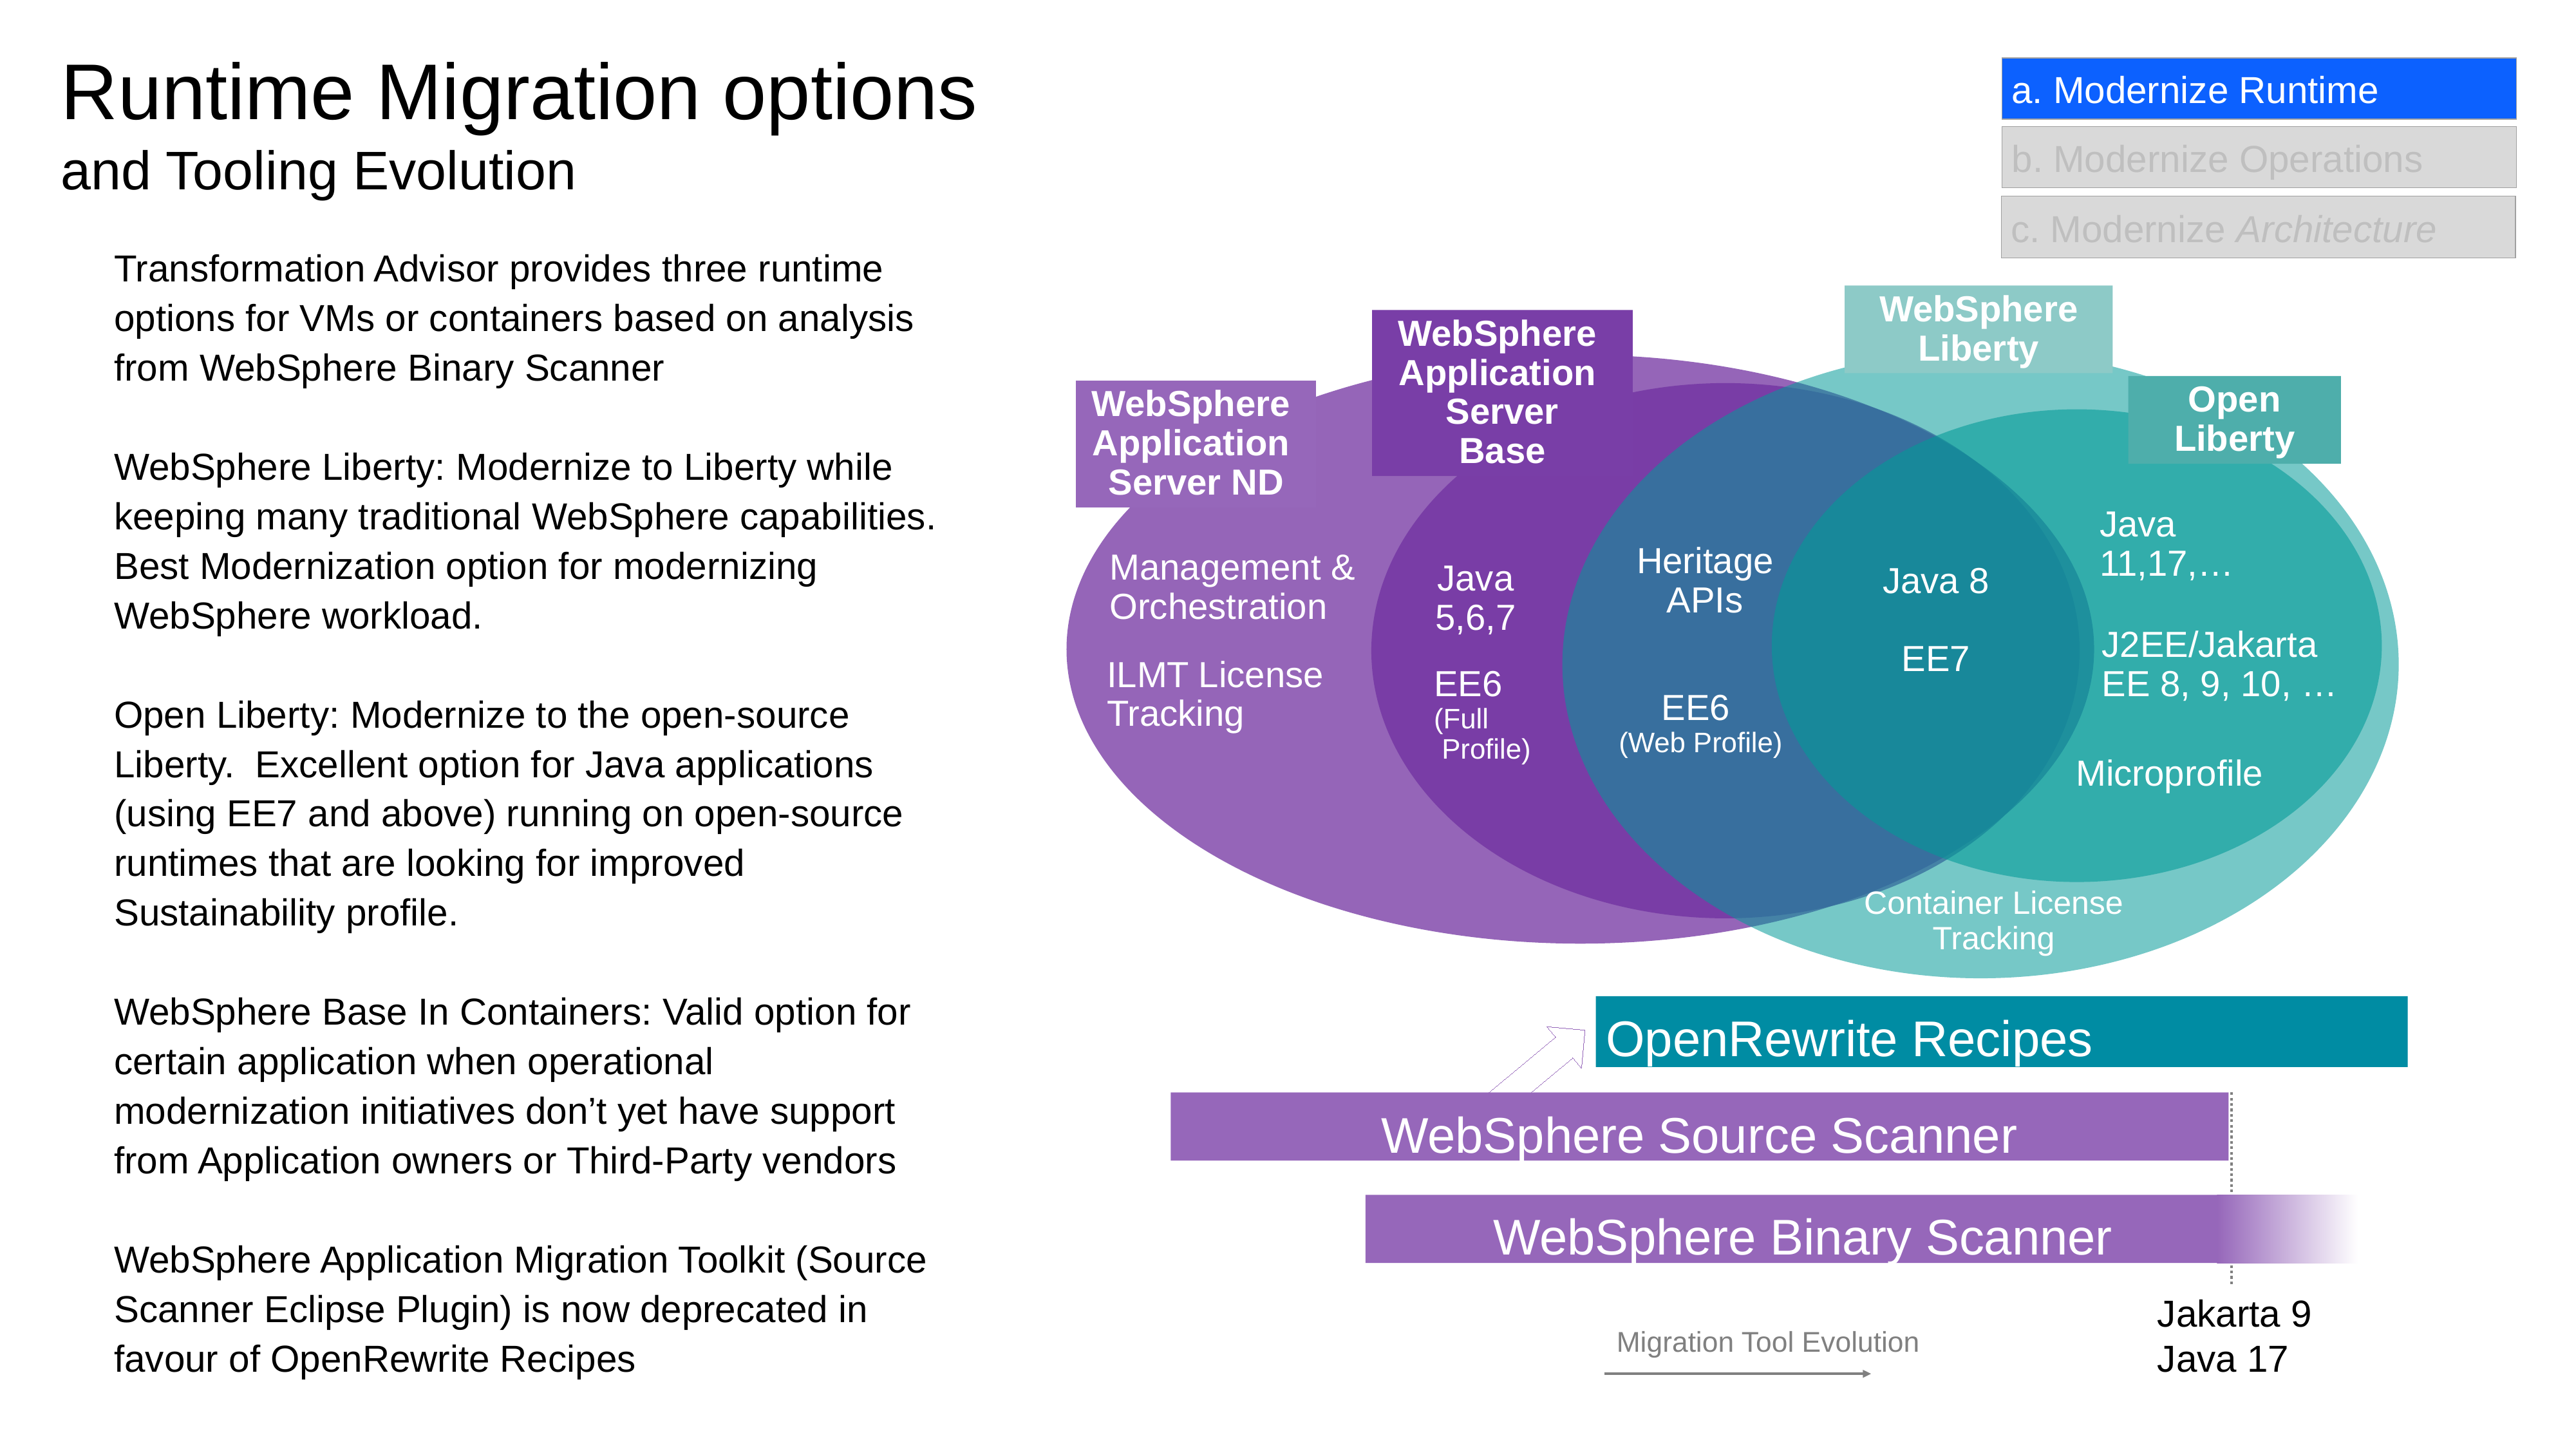

# Runtime Migration options and Tooling Evolution
a. Modernize Runtime
b. Modernize Operations
c. Modernize Architecture
Transformation Advisor provides three runtime options for VMs or containers based on analysis from WebSphere Binary Scanner

WebSphere Liberty: Modernize to Liberty while keeping many traditional WebSphere capabilities. Best Modernization option for modernizing WebSphere workload.

Open Liberty: Modernize to the open-source Liberty.  Excellent option for Java applications (using EE7 and above) running on open-source runtimes that are looking for improved Sustainability profile.

WebSphere Base In Containers: Valid option for certain application when operational modernization initiatives don’t yet have support from Application owners or Third-Party vendors

WebSphere Application Migration Toolkit (Source Scanner Eclipse Plugin) is now deprecated in favour of OpenRewrite Recipes
WebSphere Liberty

Heritage APIs
EE6
(Web Profile)
WebSphere
Application
Server
Base

WebSphere
Application
Server ND
Open Liberty

Java
11,17,…
J2EE/Jakarta
EE 8, 9, 10, …
Microprofile

Management & Orchestration
Java 5,6,7
EE6
(Full
 Profile)
Java 8
EE7
ILMT License Tracking
Container License Tracking
OpenRewrite Recipes

WebSphere Source Scanner
WebSphere Binary Scanner

Jakarta 9
Java 17
Migration Tool Evolution